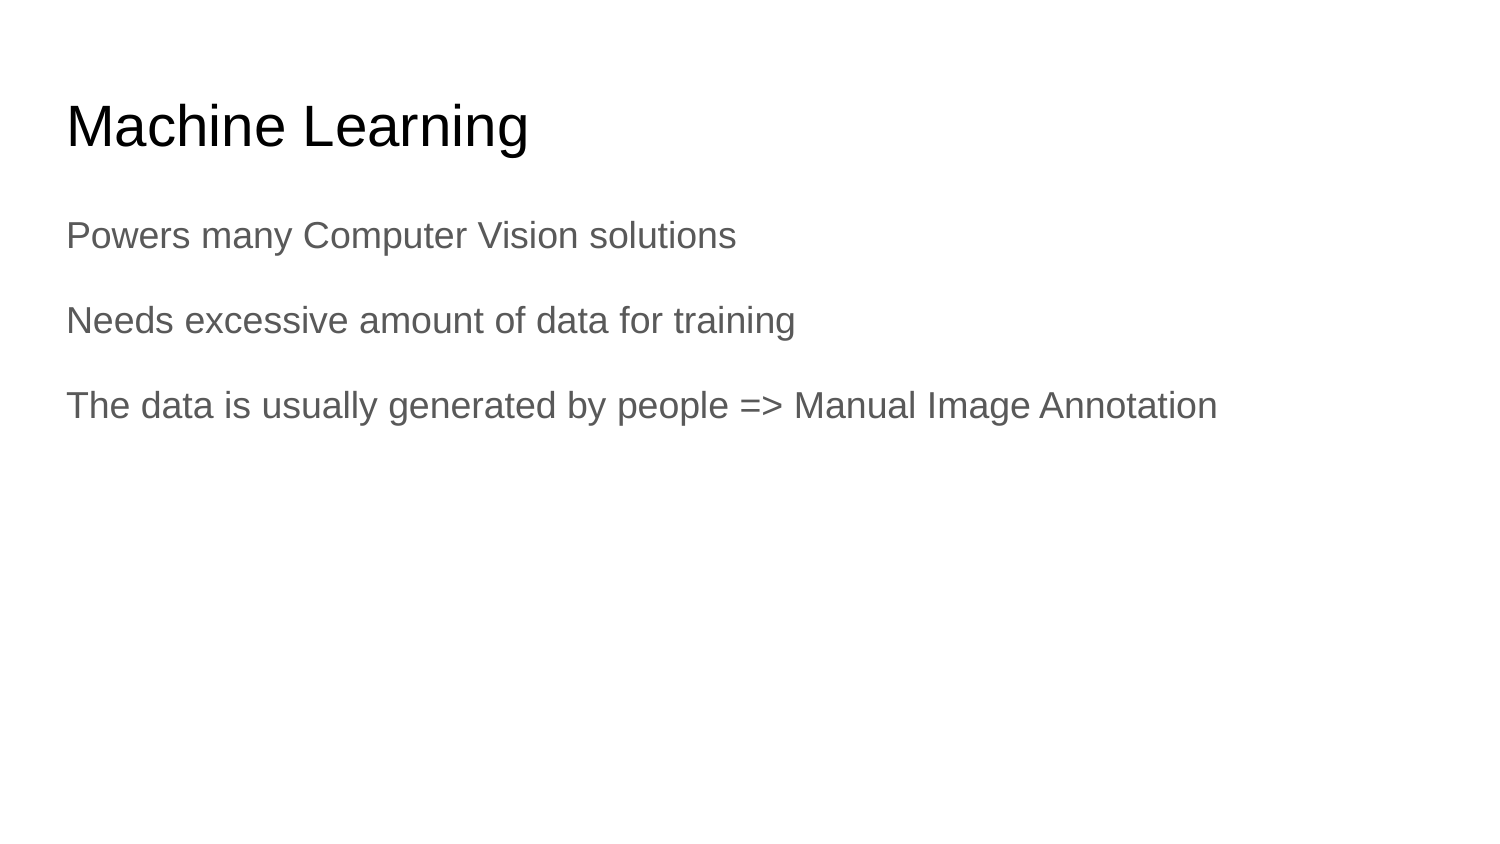

# Machine Learning
Powers many Computer Vision solutions
Needs excessive amount of data for training
The data is usually generated by people => Manual Image Annotation